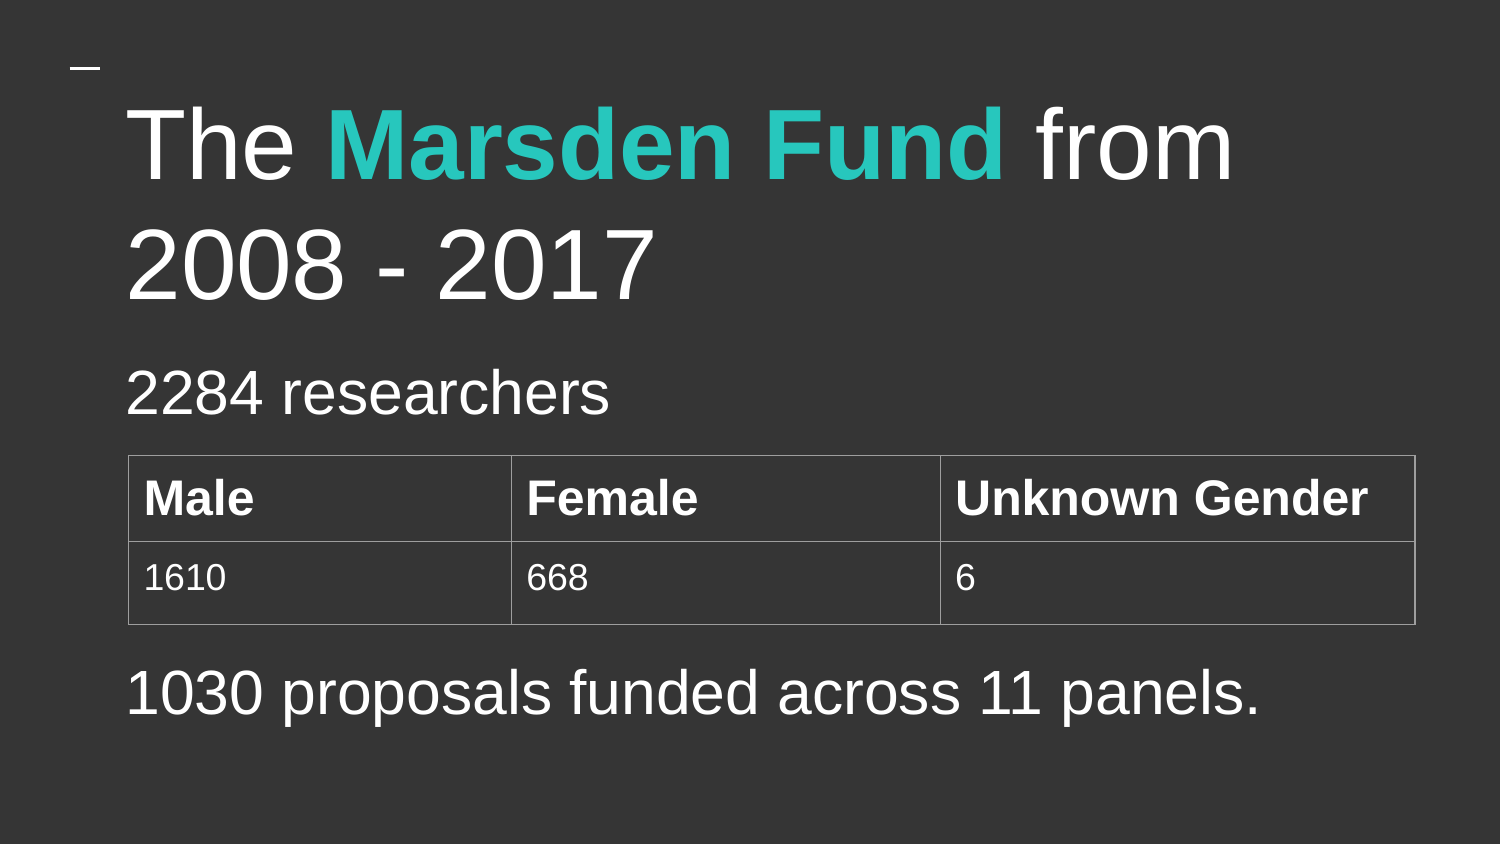

# The Marsden Fund from 2008 - 2017

2284 researchers

1030 proposals funded across 11 panels.
| Male | Female | Unknown Gender |
| --- | --- | --- |
| 1610 | 668 | 6 |